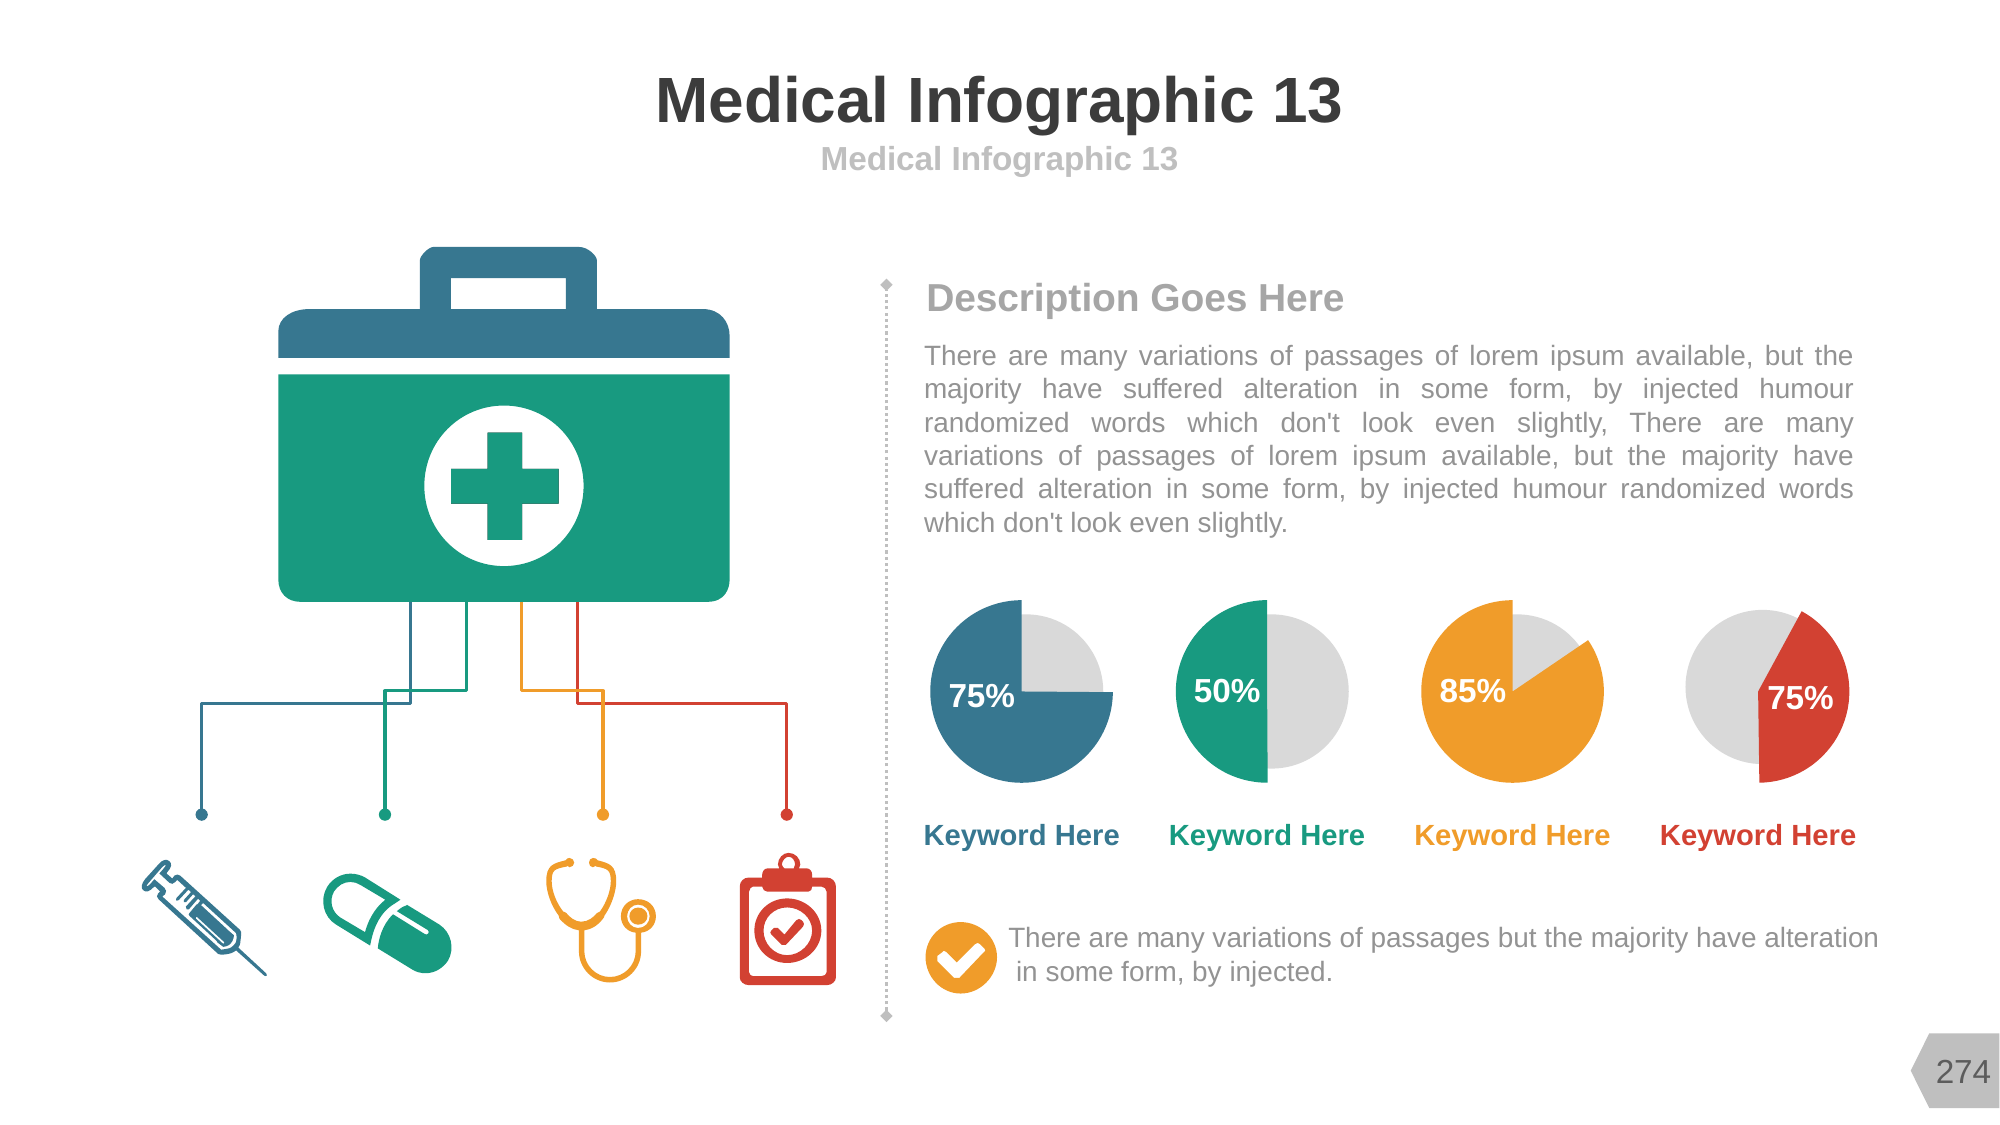

# Medical Infographic 13
Medical Infographic 13

Description Goes Here
There are many variations of passages of lorem ipsum available, but the majority have suffered alteration in some form, by injected humour randomized words which don't look even slightly, There are many variations of passages of lorem ipsum available, but the majority have suffered alteration in some form, by injected humour randomized words which don't look even slightly.

75%

75%

50%

85%
Keyword Here
Keyword Here
Keyword Here
Keyword Here

There are many variations of passages but the majority have alteration
 in some form, by injected.